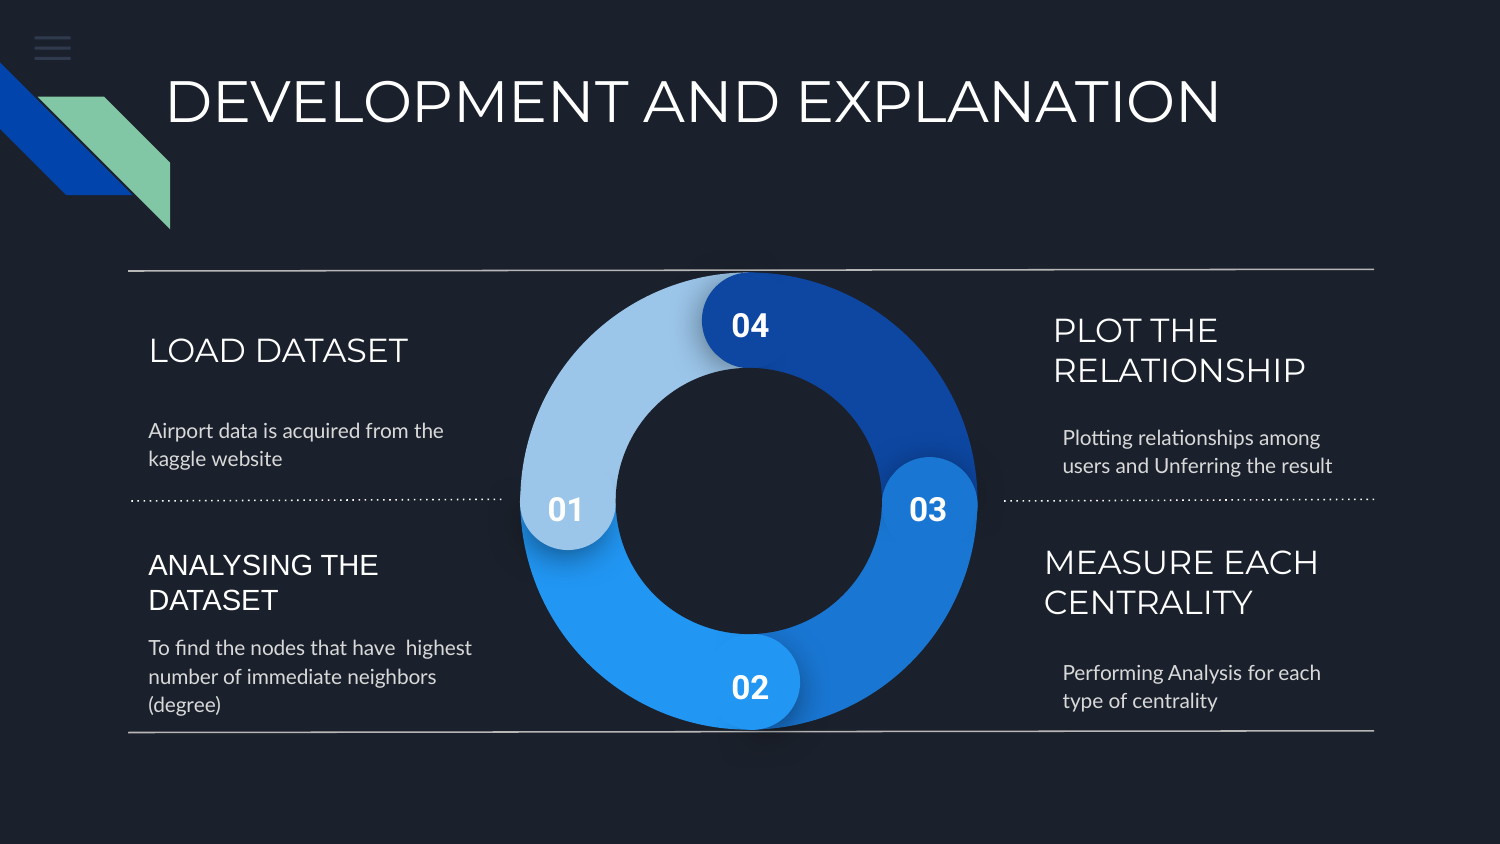

# DEVELOPMENT AND EXPLANATION

04
LOAD DATASET
PLOT THE RELATIONSHIP

Airport data is acquired from the kaggle website
Plotting relationships among users and Unferring the result

01
03
ANALYSING THE DATASET
MEASURE EACH CENTRALITY
To find the nodes that have  highest number of immediate neighbors (degree)

Performing Analysis for each type of centrality
02